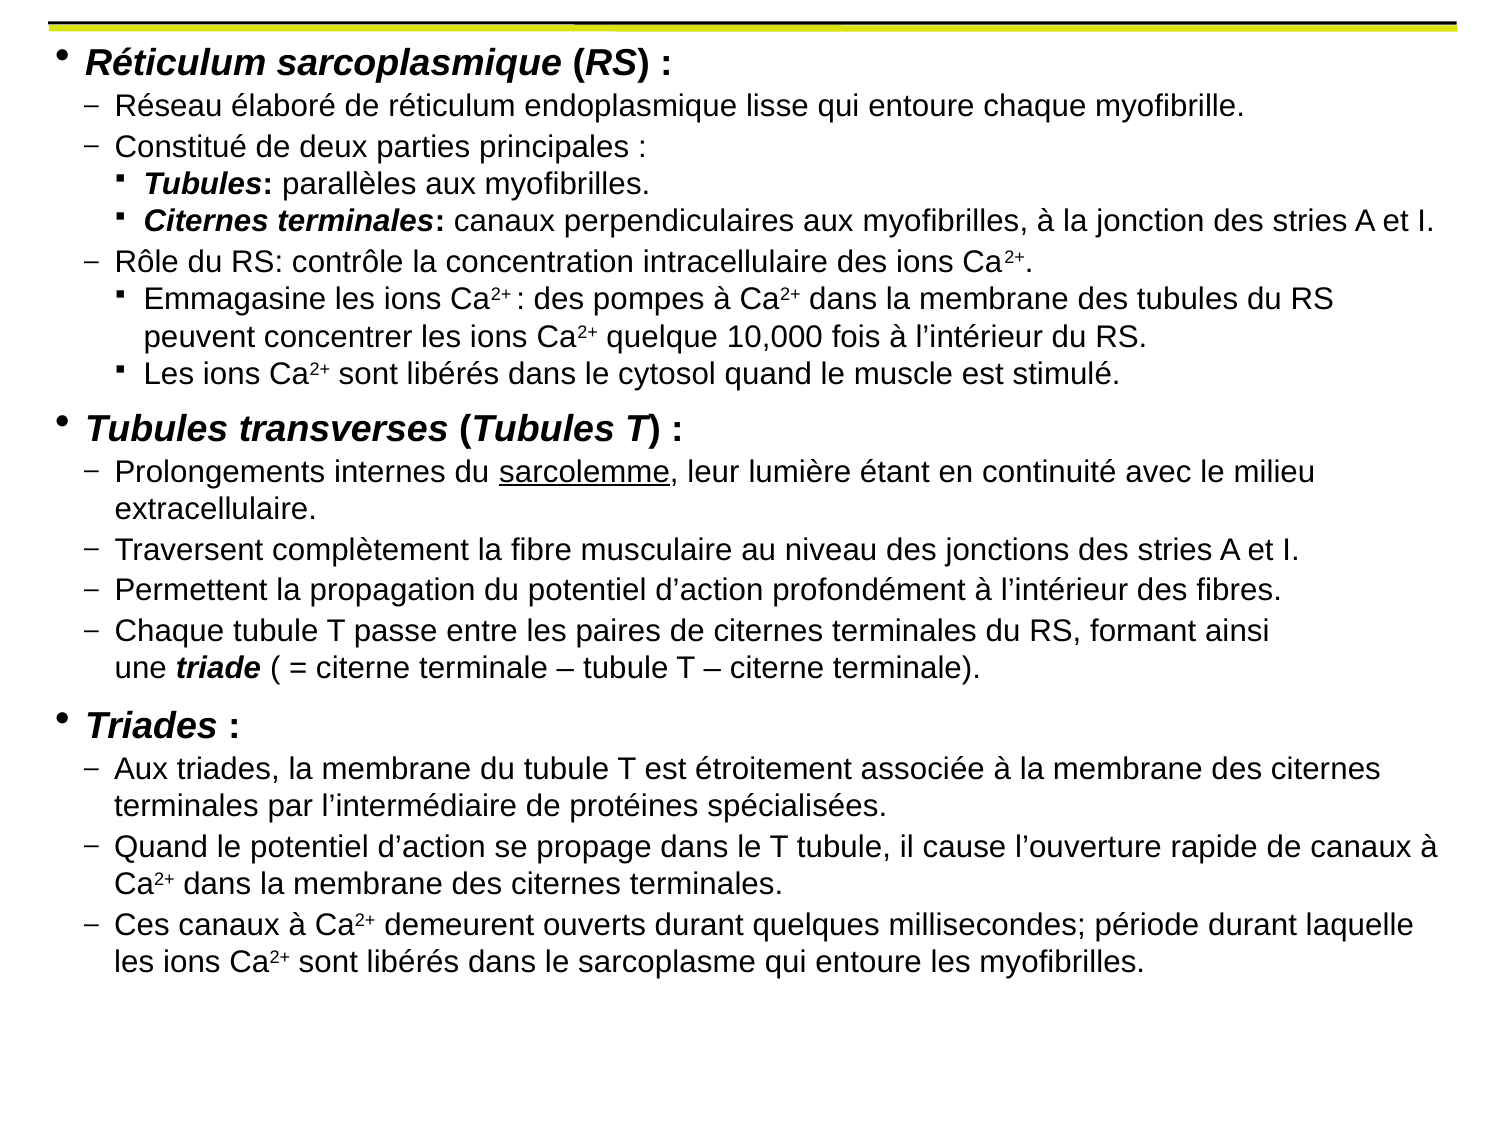

Réticulum sarcoplasmique (RS) :
Réseau élaboré de réticulum endoplasmique lisse qui entoure chaque myofibrille.
Constitué de deux parties principales :
Tubules: parallèles aux myofibrilles.
Citernes terminales: canaux perpendiculaires aux myofibrilles, à la jonction des stries A et I.
Rôle du RS: contrôle la concentration intracellulaire des ions Ca2+.
Emmagasine les ions Ca2+ : des pompes à Ca2+ dans la membrane des tubules du RS peuvent concentrer les ions Ca2+ quelque 10,000 fois à l’intérieur du RS.
Les ions Ca2+ sont libérés dans le cytosol quand le muscle est stimulé.
Tubules transverses (Tubules T) :
Prolongements internes du sarcolemme, leur lumière étant en continuité avec le milieu extracellulaire.
Traversent complètement la fibre musculaire au niveau des jonctions des stries A et I.
Permettent la propagation du potentiel d’action profondément à l’intérieur des fibres.
Chaque tubule T passe entre les paires de citernes terminales du RS, formant ainsi
	une triade ( = citerne terminale – tubule T – citerne terminale).
Triades :
Aux triades, la membrane du tubule T est étroitement associée à la membrane des citernes terminales par l’intermédiaire de protéines spécialisées.
Quand le potentiel d’action se propage dans le T tubule, il cause l’ouverture rapide de canaux à Ca2+ dans la membrane des citernes terminales.
Ces canaux à Ca2+ demeurent ouverts durant quelques millisecondes; période durant laquelle les ions Ca2+ sont libérés dans le sarcoplasme qui entoure les myofibrilles.